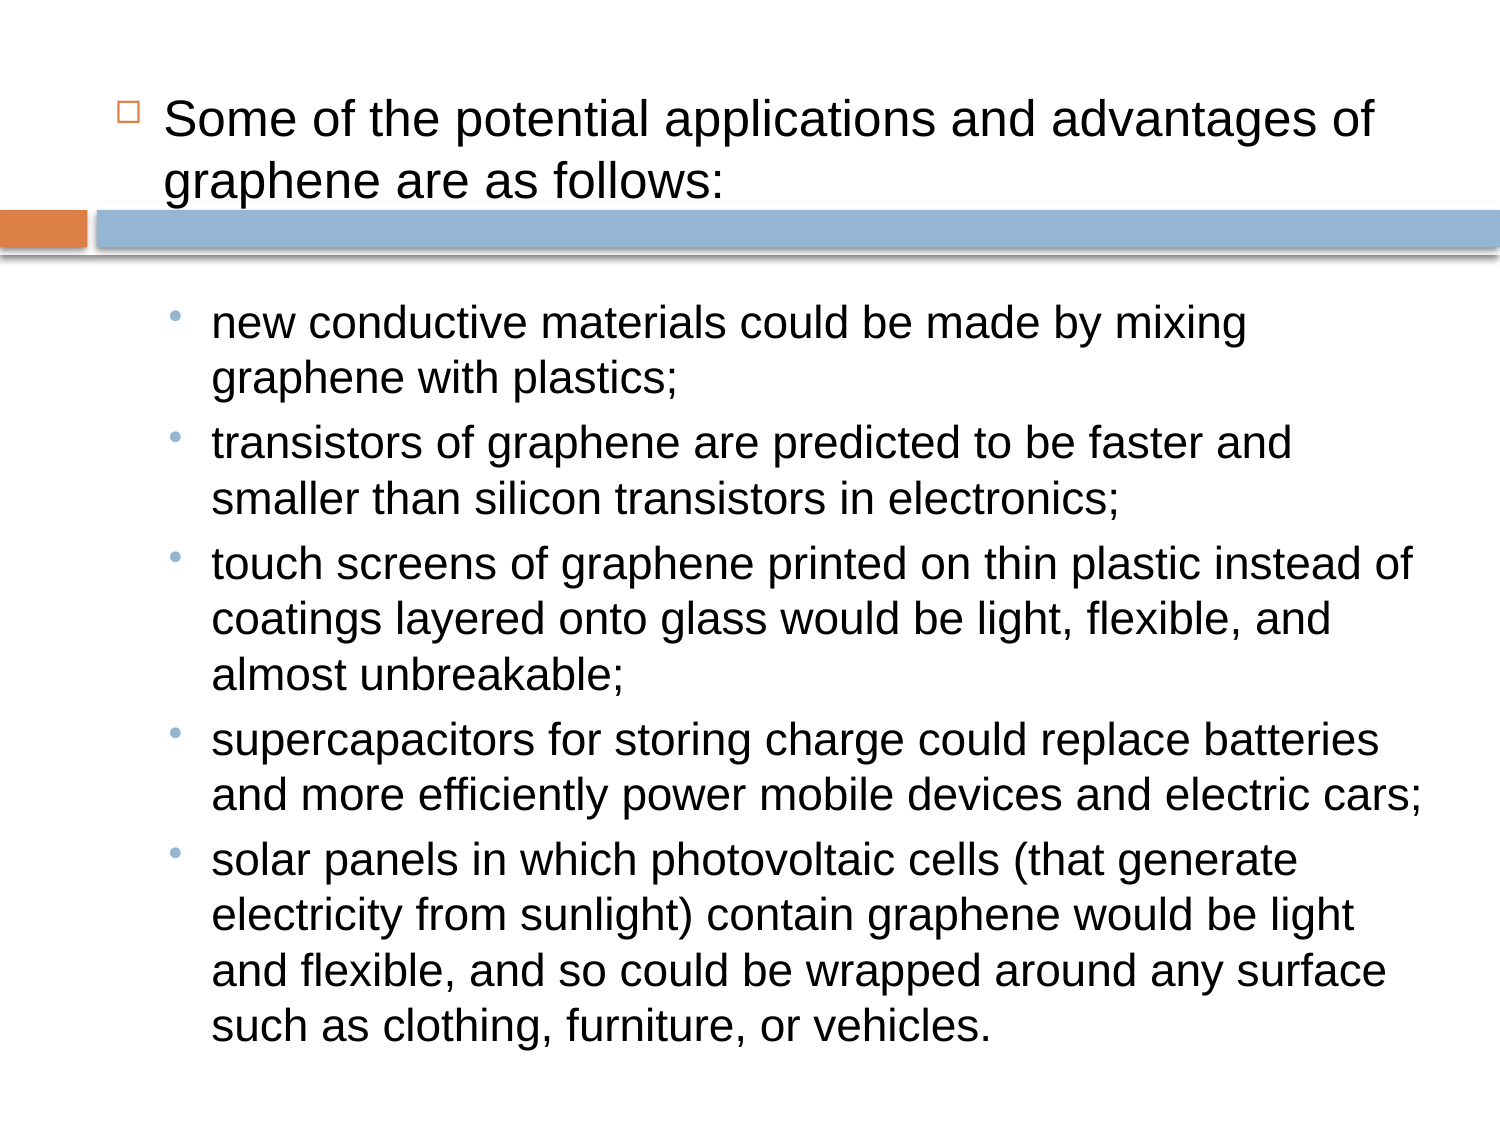

Some of the potential applications and advantages of graphene are as follows:

new conductive materials could be made by mixing graphene with plastics;
transistors of graphene are predicted to be faster and smaller than silicon transistors in electronics;
touch screens of graphene printed on thin plastic instead of coatings layered onto glass would be light, flexible, and almost unbreakable;
supercapacitors for storing charge could replace batteries and more efficiently power mobile devices and electric cars;
solar panels in which photovoltaic cells (that generate electricity from sunlight) contain graphene would be light and flexible, and so could be wrapped around any surface such as clothing, furniture, or vehicles.